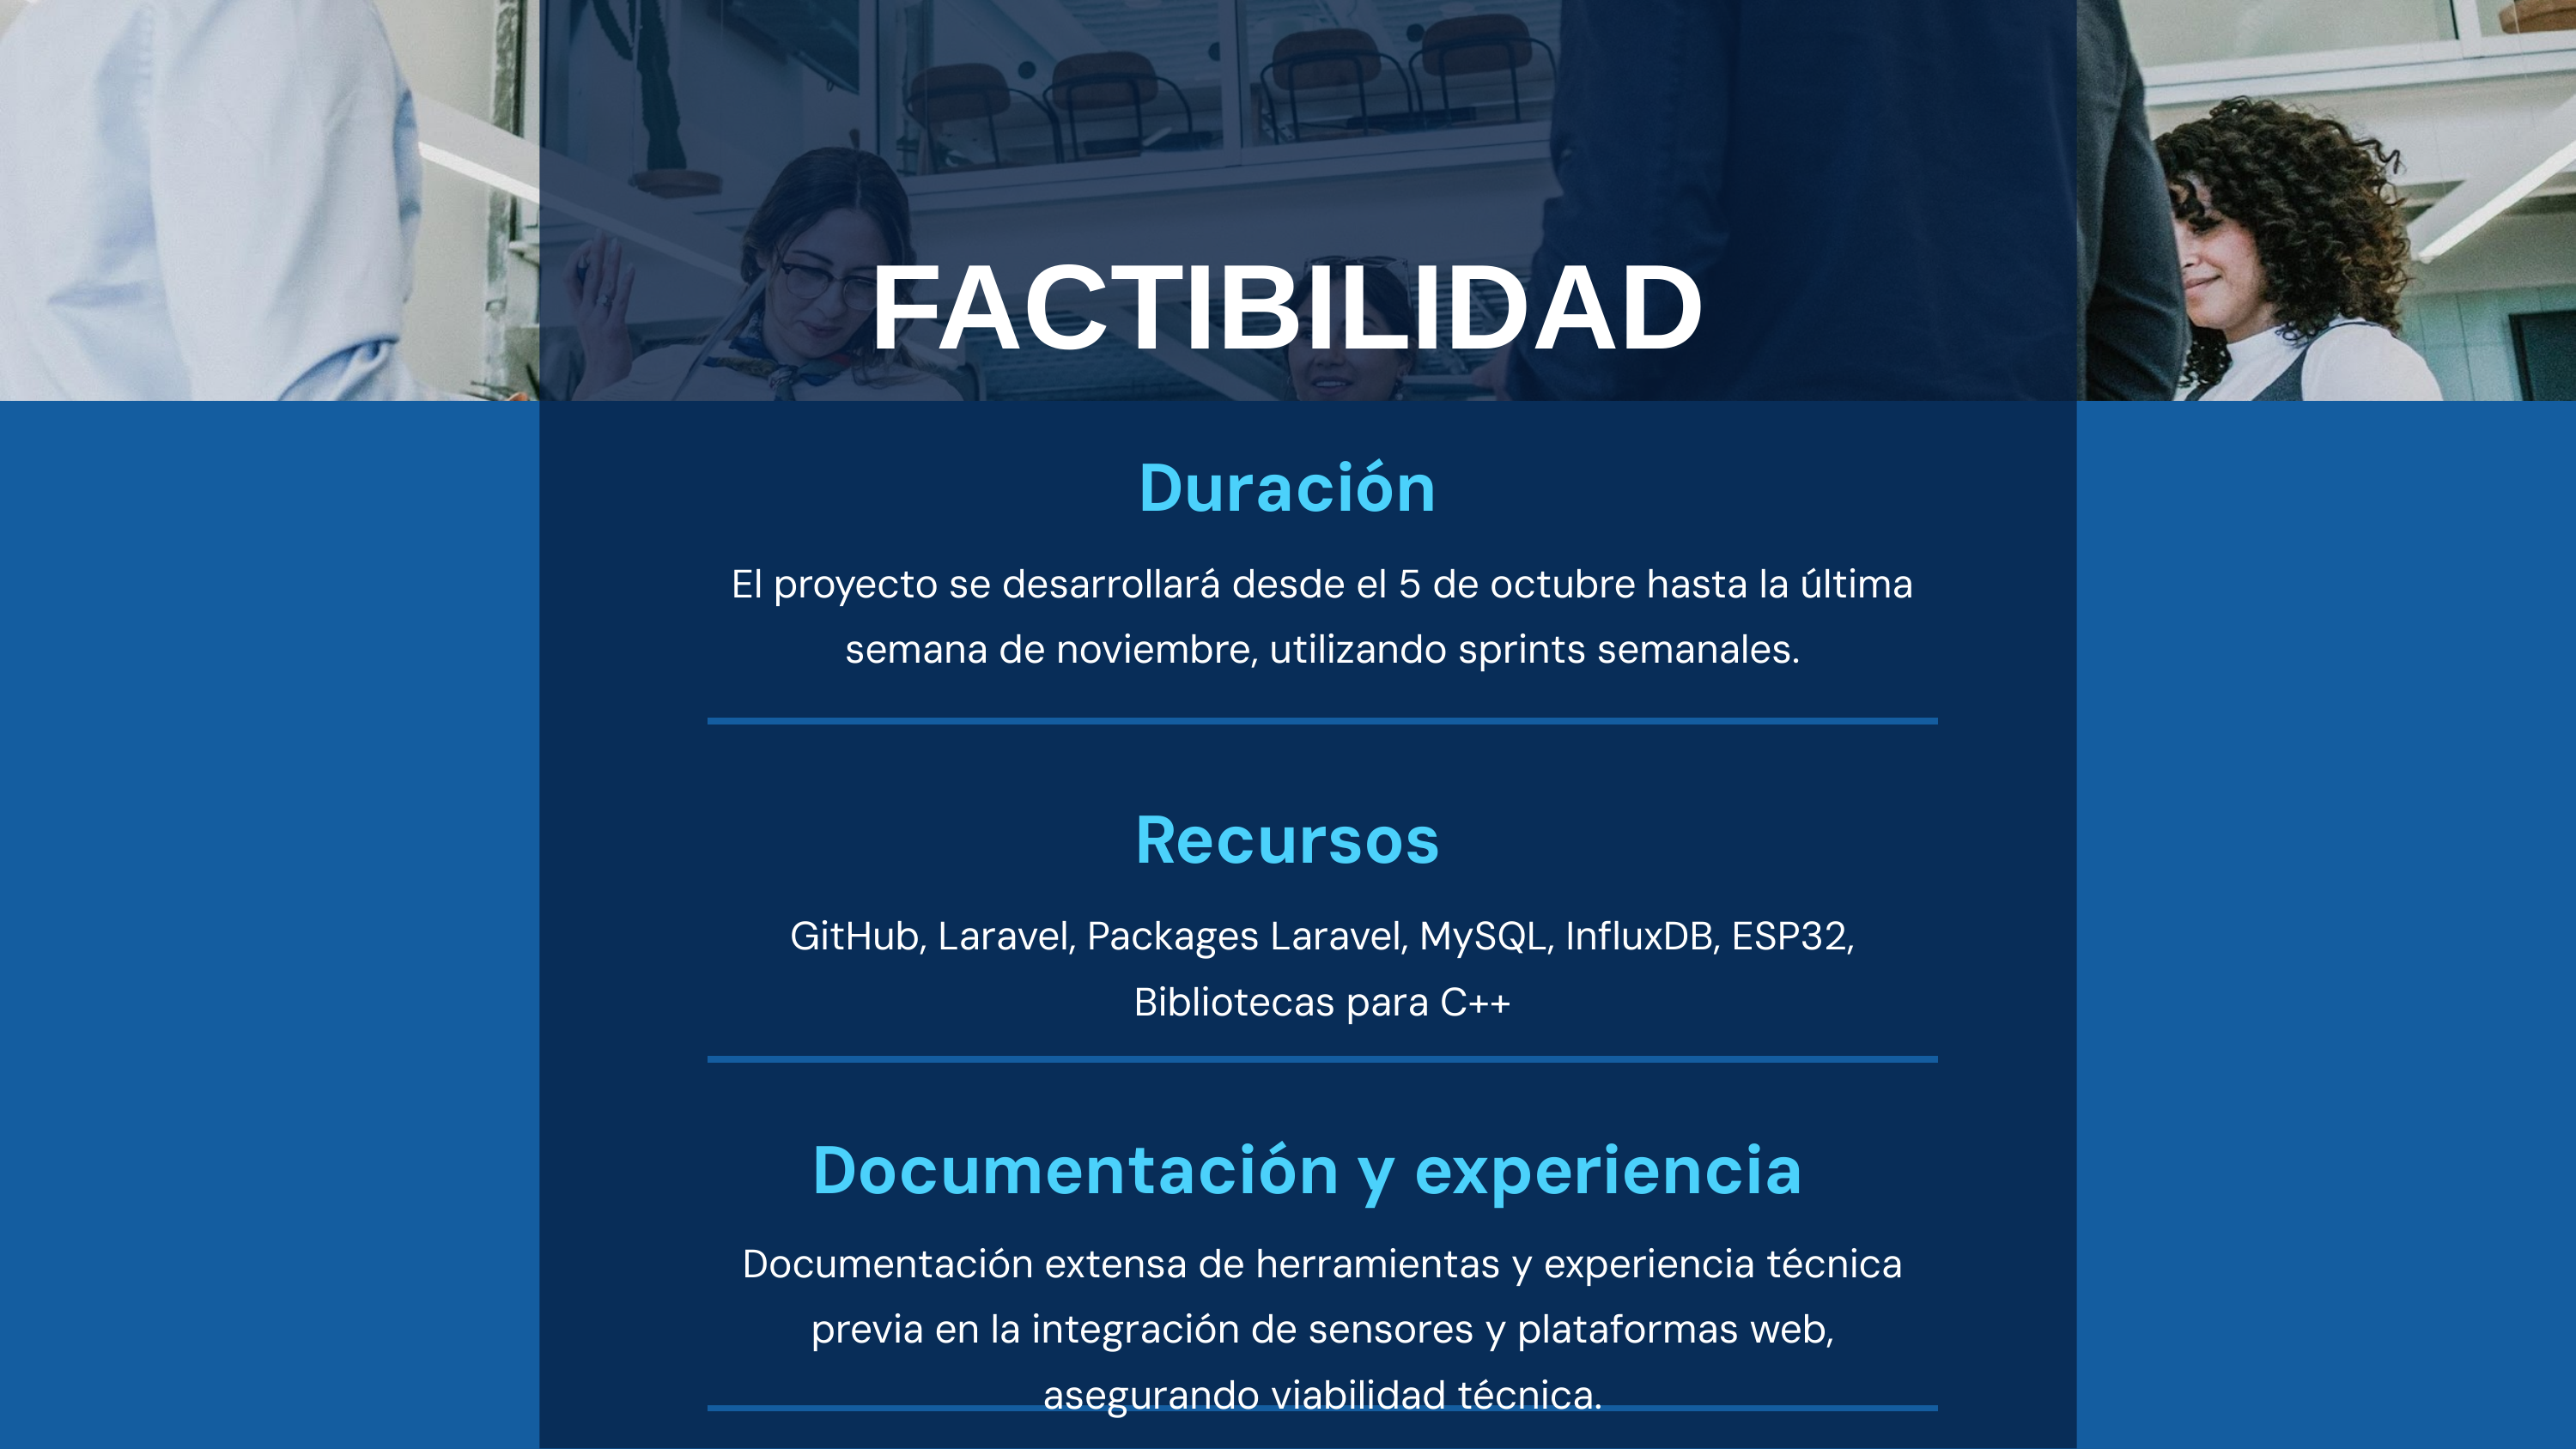

FACTIBILIDAD
Duración
El proyecto se desarrollará desde el 5 de octubre hasta la última semana de noviembre, utilizando sprints semanales.
Recursos
GitHub, Laravel, Packages Laravel, MySQL, InfluxDB, ESP32, Bibliotecas para C++

Documentación y experiencia
Documentación extensa de herramientas y experiencia técnica previa en la integración de sensores y plataformas web, asegurando viabilidad técnica.